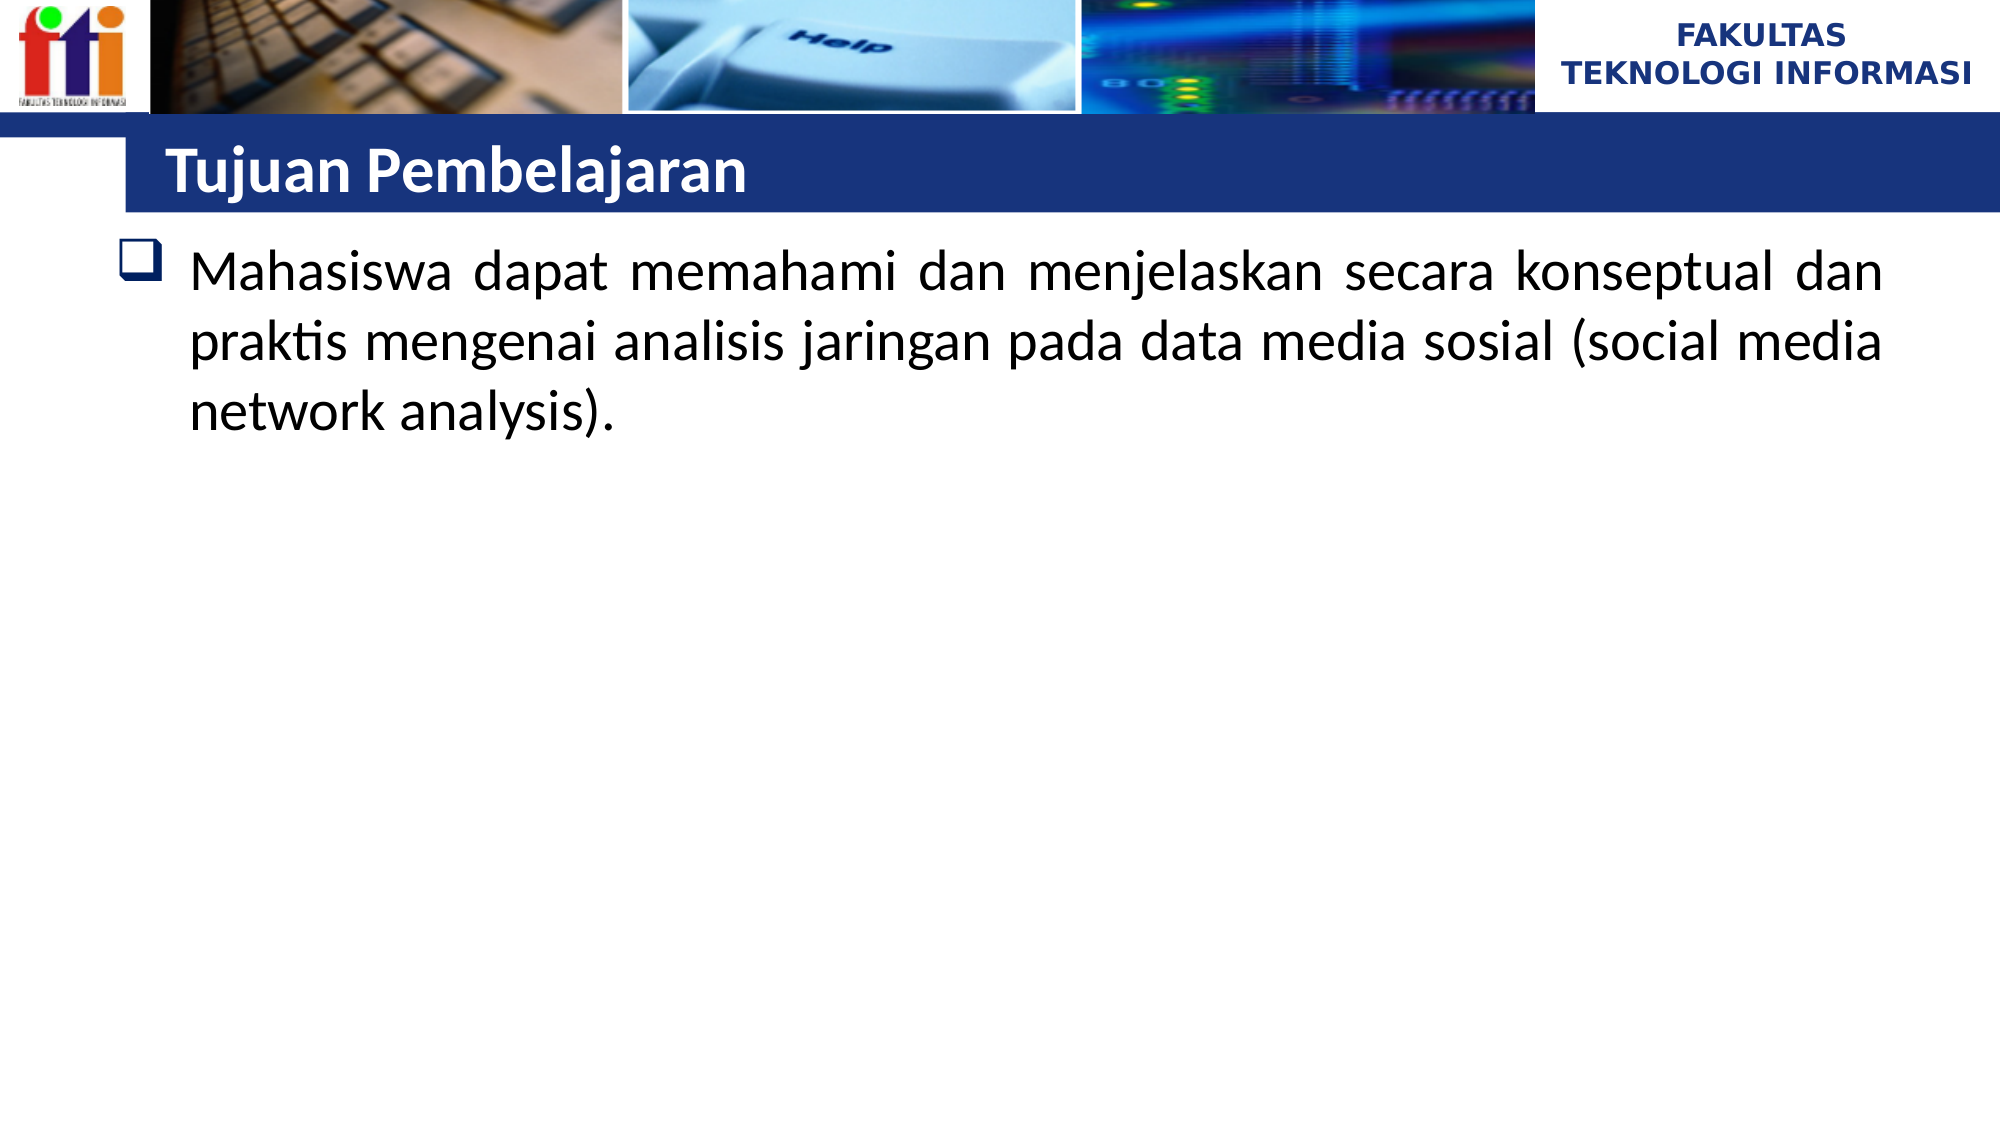

# Tujuan Pembelajaran
Mahasiswa dapat memahami dan menjelaskan secara konseptual dan praktis mengenai analisis jaringan pada data media sosial (social media network analysis).